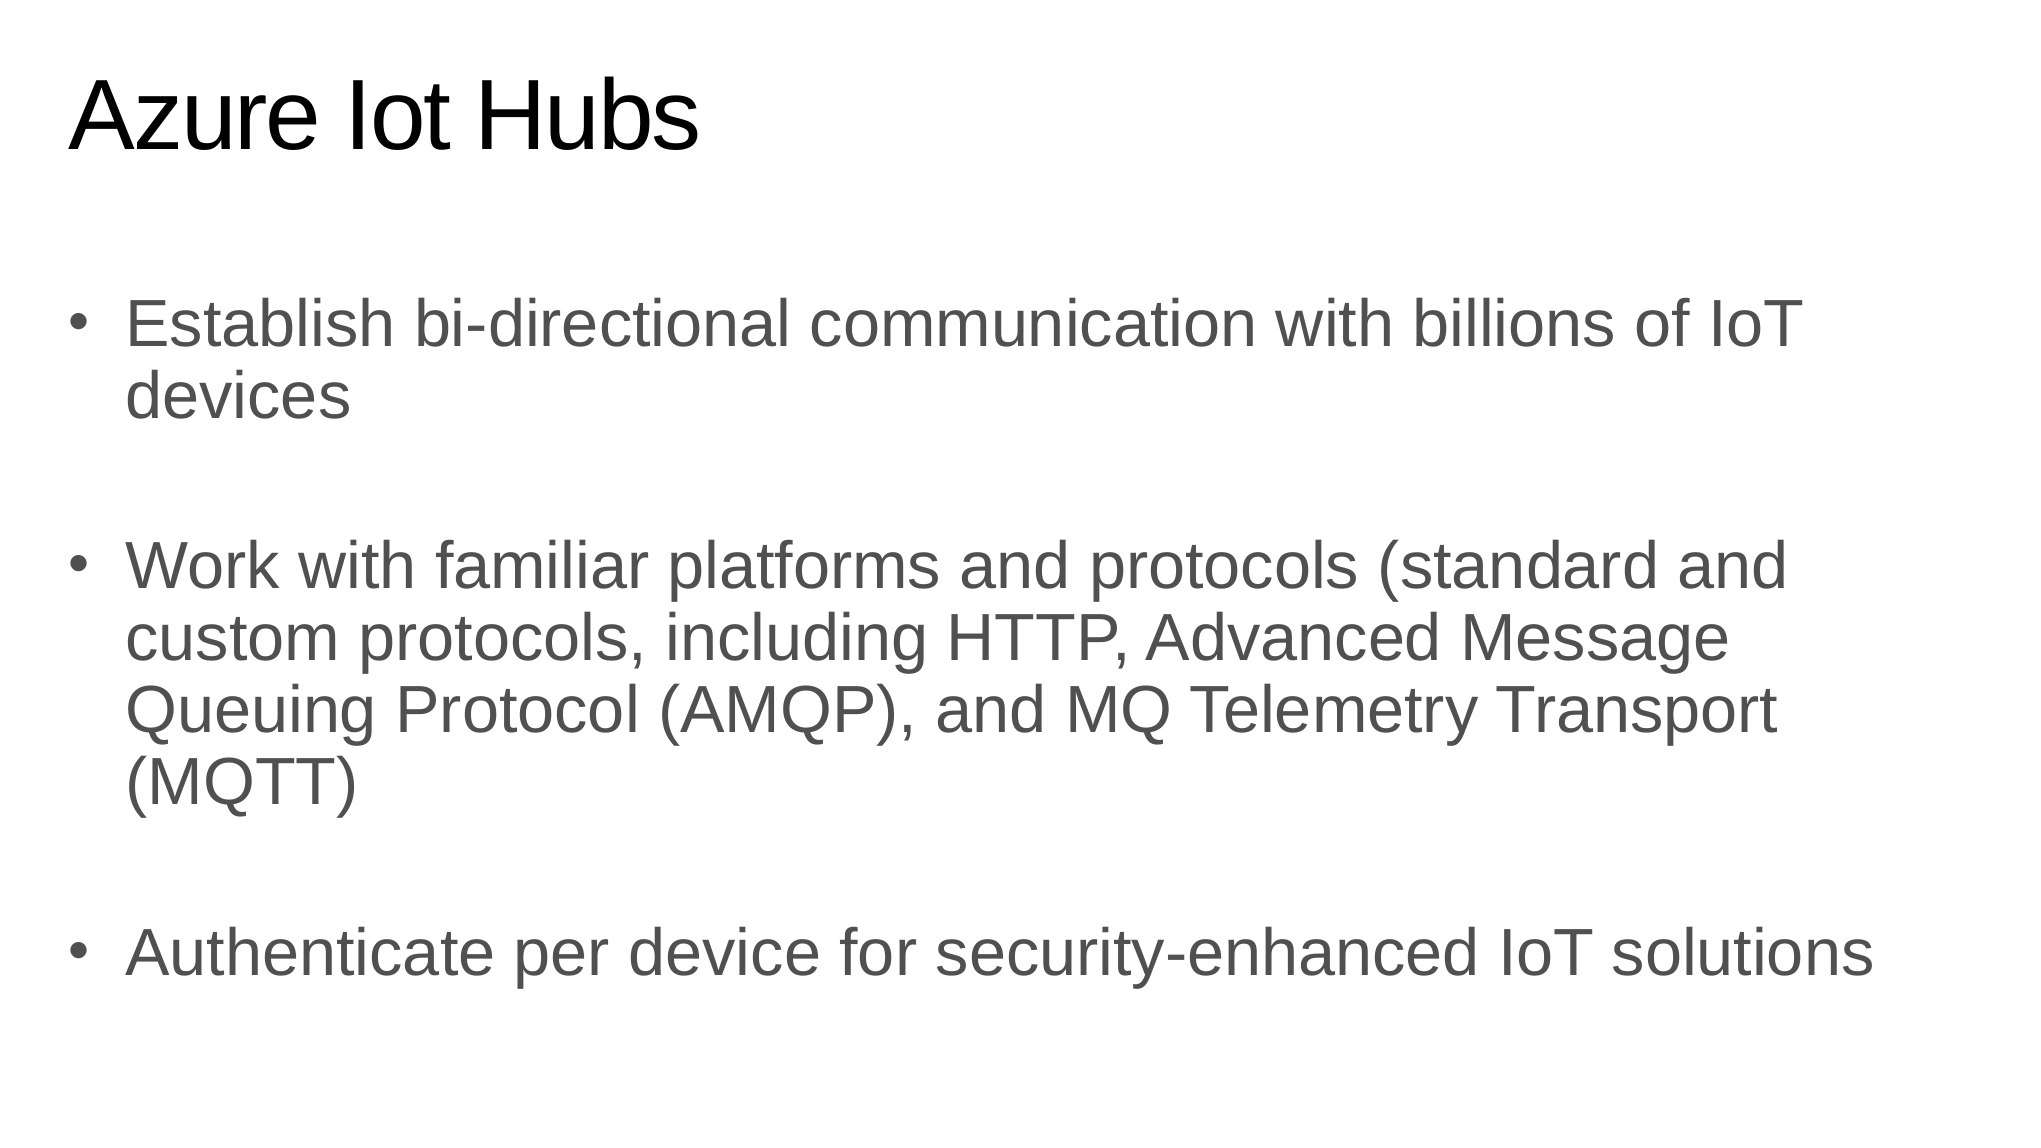

# Azure Iot Hubs
Establish bi-directional communication with billions of IoT devices

Work with familiar platforms and protocols (standard and custom protocols, including HTTP, Advanced Message Queuing Protocol (AMQP), and MQ Telemetry Transport (MQTT)

Authenticate per device for security-enhanced IoT solutions